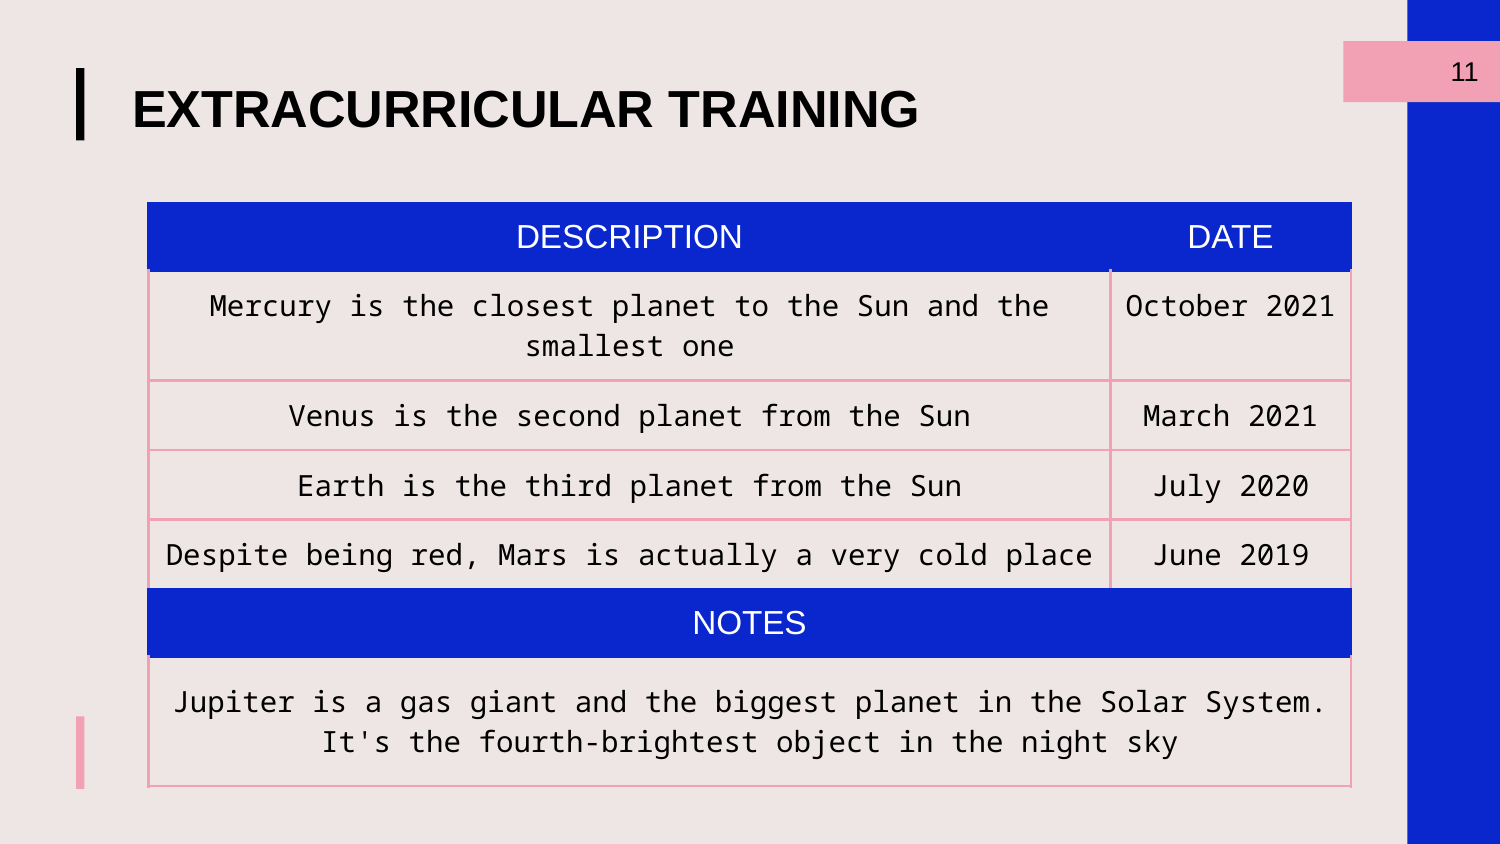

11
# EXTRACURRICULAR TRAINING
| DESCRIPTION |  |  |  | DATE |
| --- | --- | --- | --- | --- |
| Mercury is the closest planet to the Sun and the smallest one |  |  |  | October 2021 |
| Venus is the second planet from the Sun |  |  |  | March 2021 |
| Earth is the third planet from the Sun |  |  |  | July 2020 |
| Despite being red, Mars is actually a very cold place |  |  |  | June 2019 |
| NOTES |  |  |  |  |
| Jupiter is a gas giant and the biggest planet in the Solar System. It's the fourth-brightest object in the night sky |  |  |  |  |
|  |  |  |  |  |